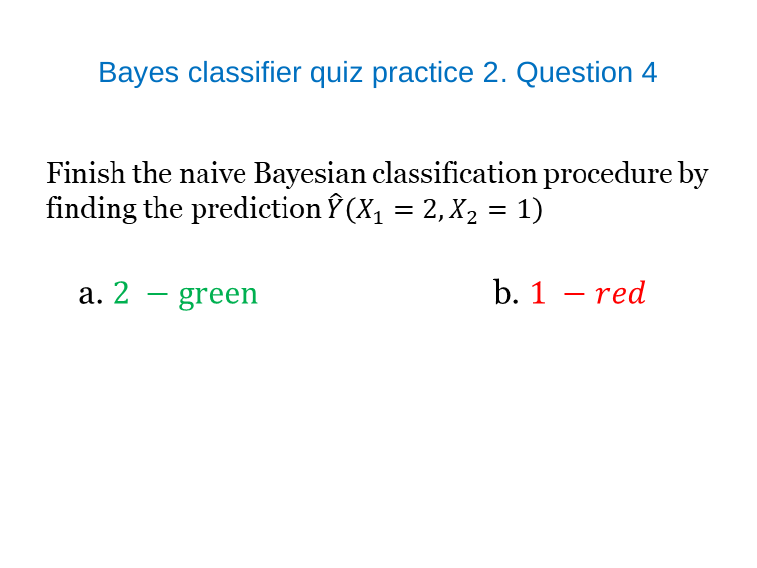

Bayes classifier quiz practice 2. Question 4
#